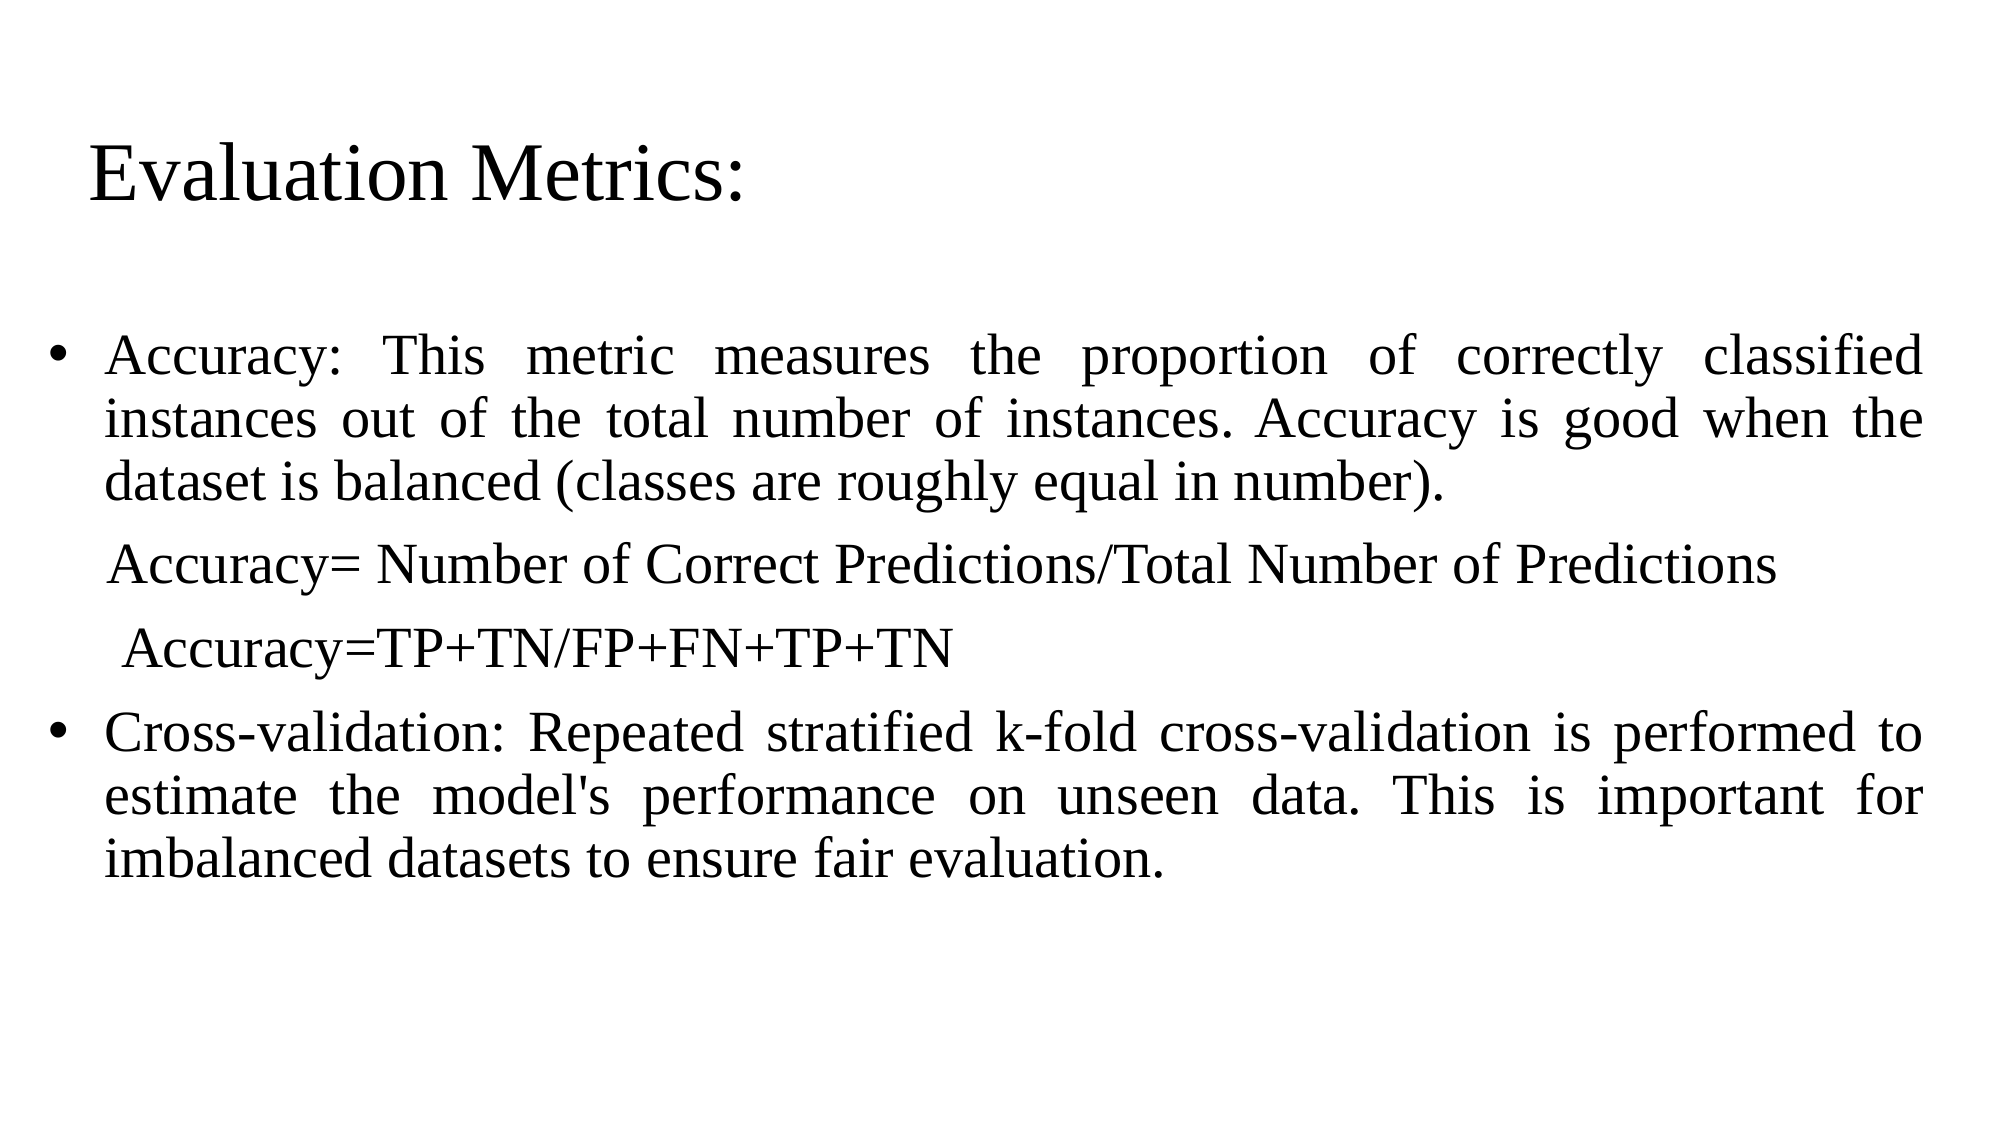

# Evaluation Metrics:
Accuracy: This metric measures the proportion of correctly classified instances out of the total number of instances. Accuracy is good when the dataset is balanced (classes are roughly equal in number).
    Accuracy= Number of Correct Predictions​/Total Number of Predictions
     Accuracy=TP+TN/FP+FN+TP+TN​
Cross-validation: Repeated stratified k-fold cross-validation is performed to estimate the model's performance on unseen data. This is important for imbalanced datasets to ensure fair evaluation.